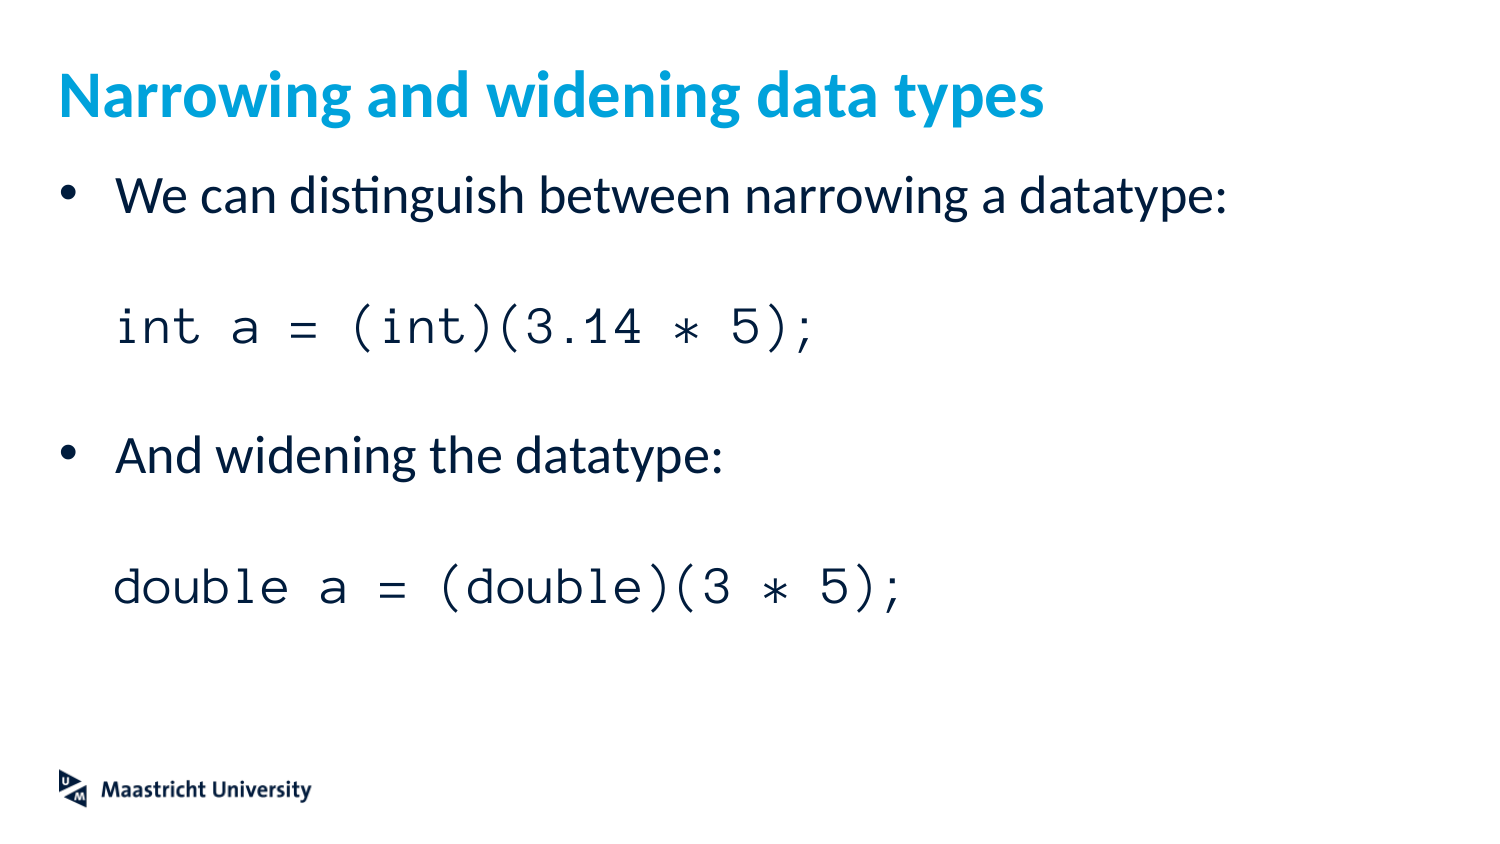

# Narrowing and widening data types
We can distinguish between narrowing a datatype:
int a = (int)(3.14 * 5);
And widening the datatype:
double a = (double)(3 * 5);